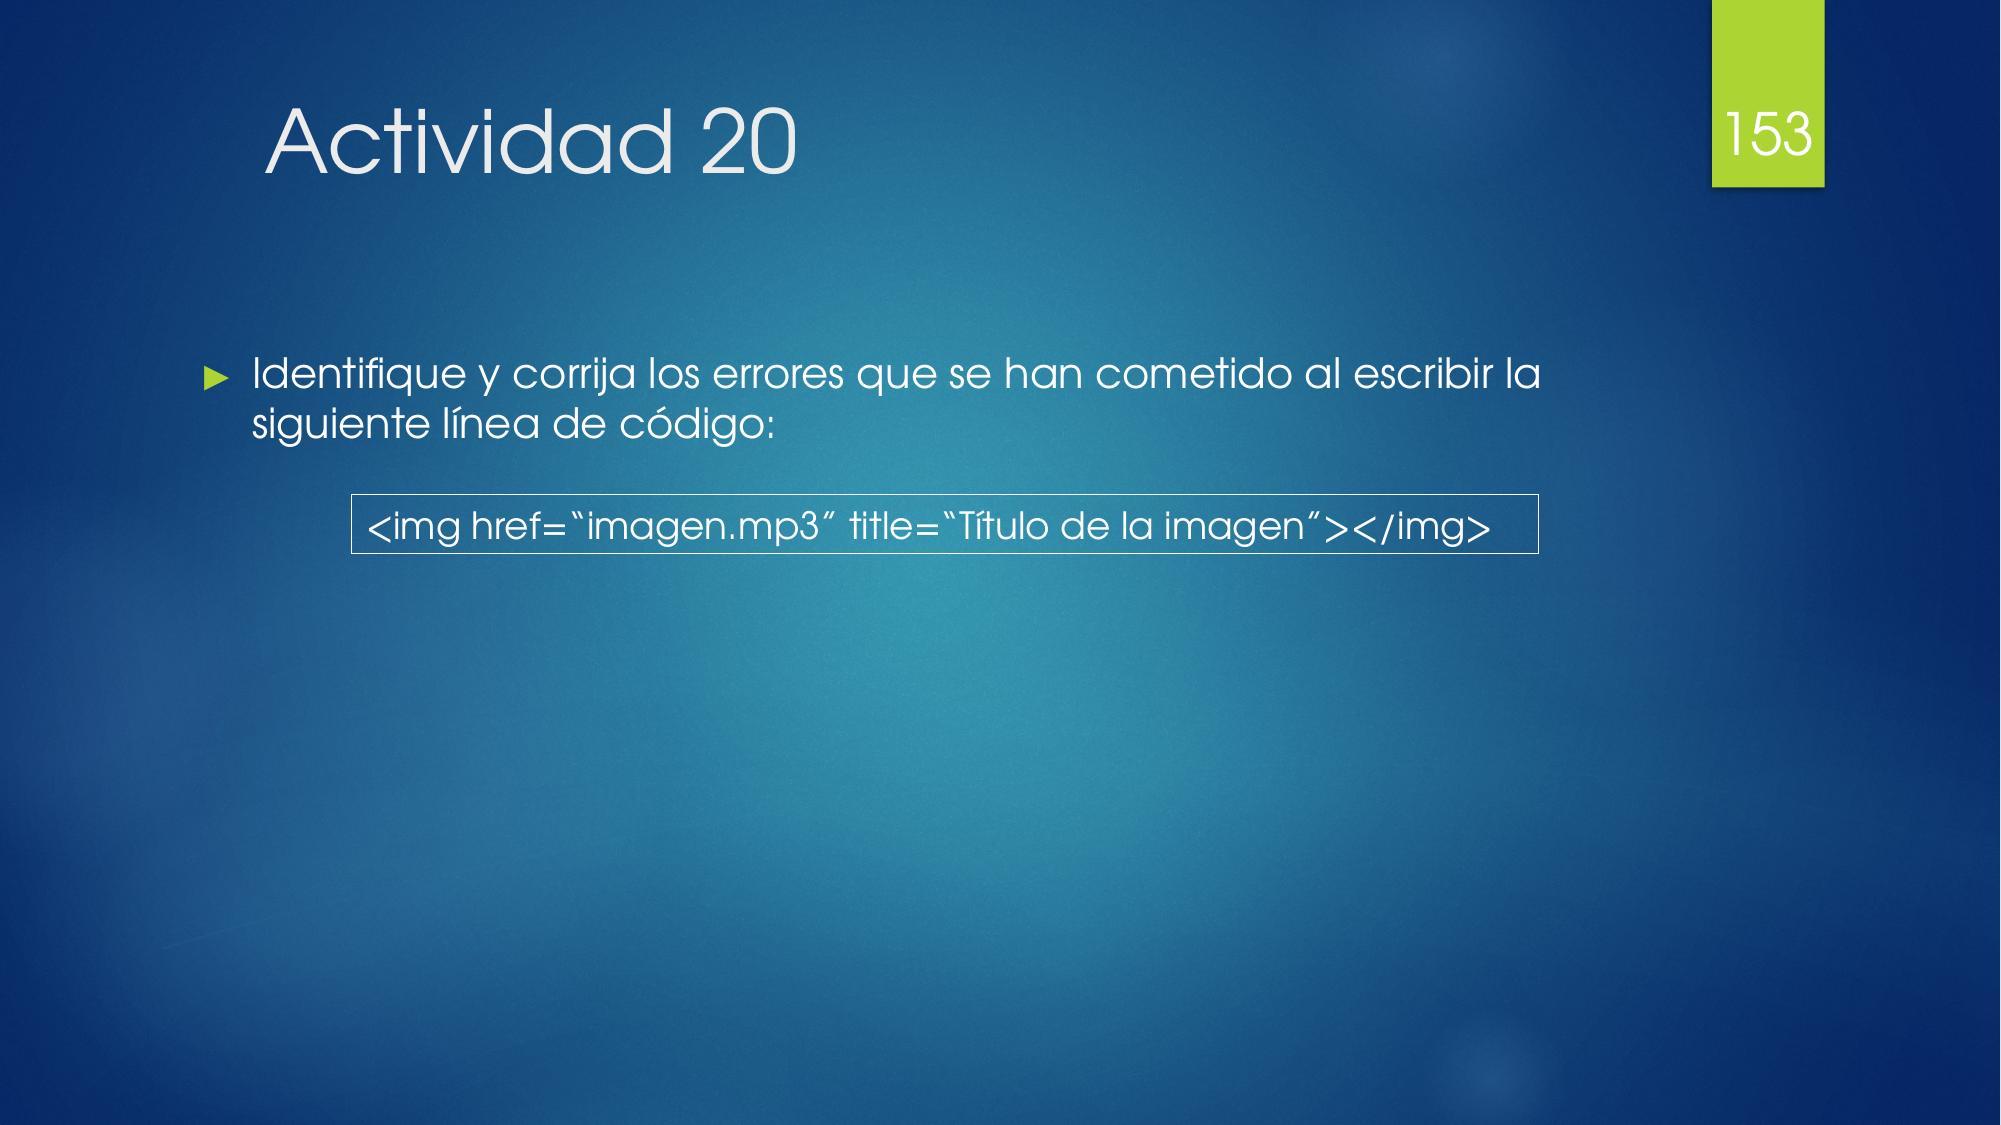

153
# Actividad 20
Identifique y corrija los errores que se han cometido al escribir la siguiente línea de código:

<img href=“imagen.mp3” title=“Título de la imagen”></img>